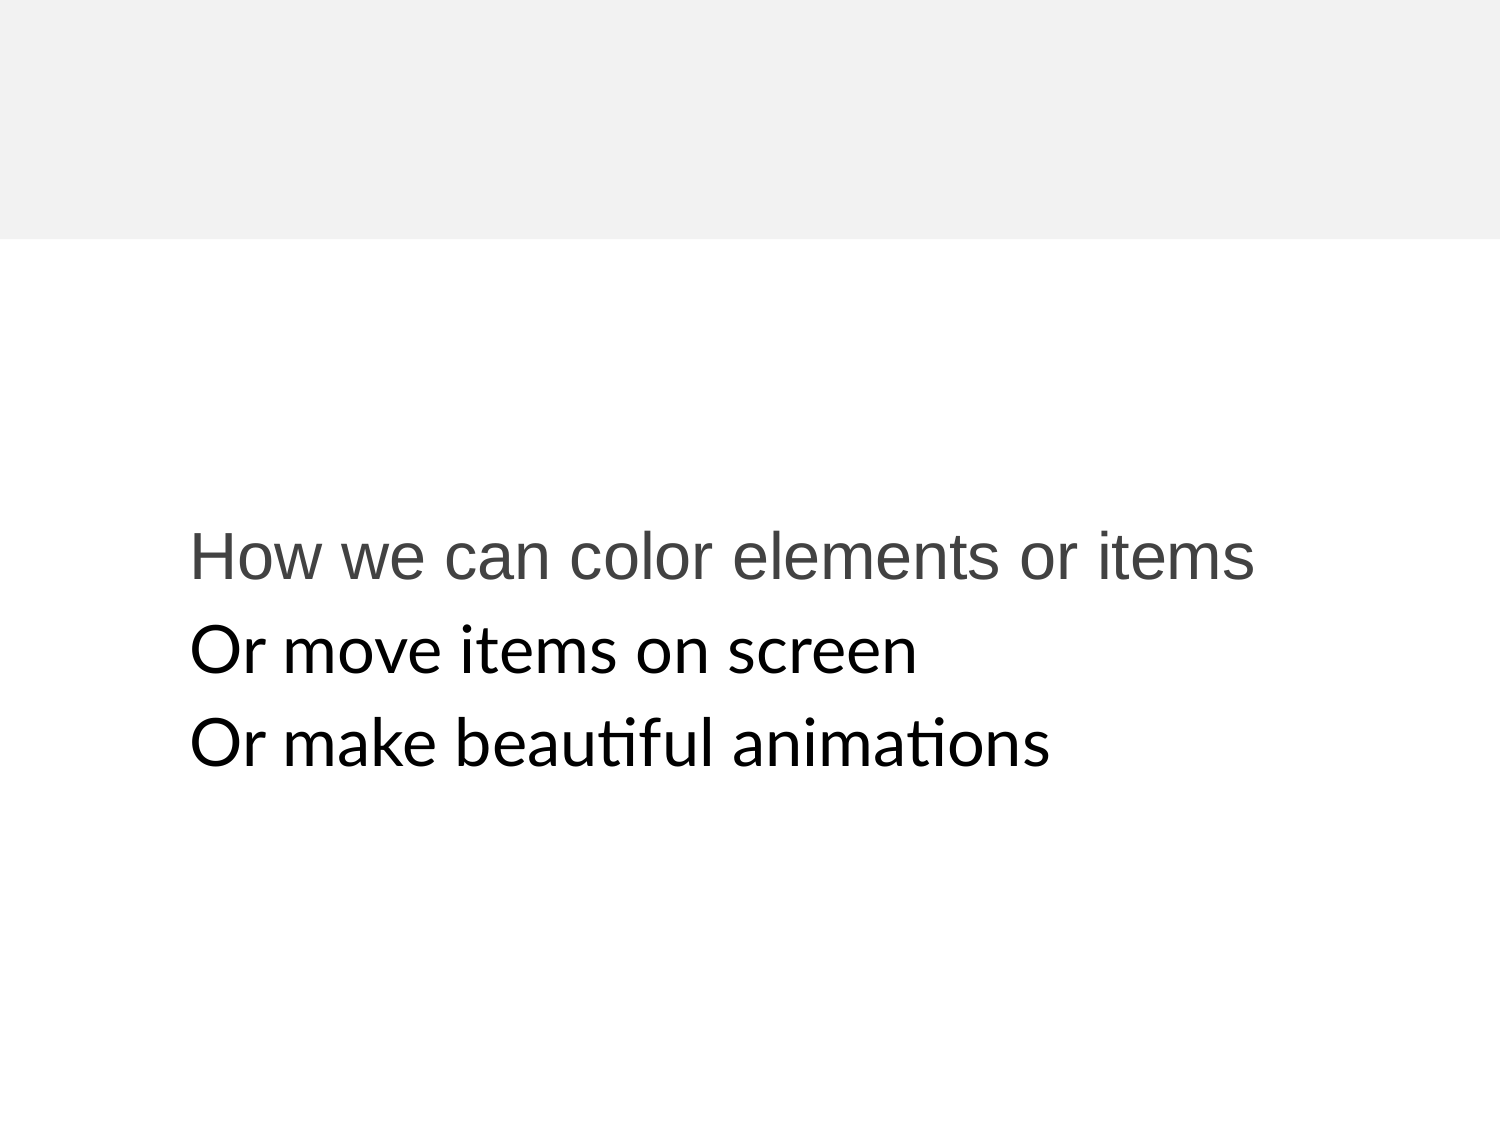

How we can color elements or items
Or move items on screen
Or make beautiful animations